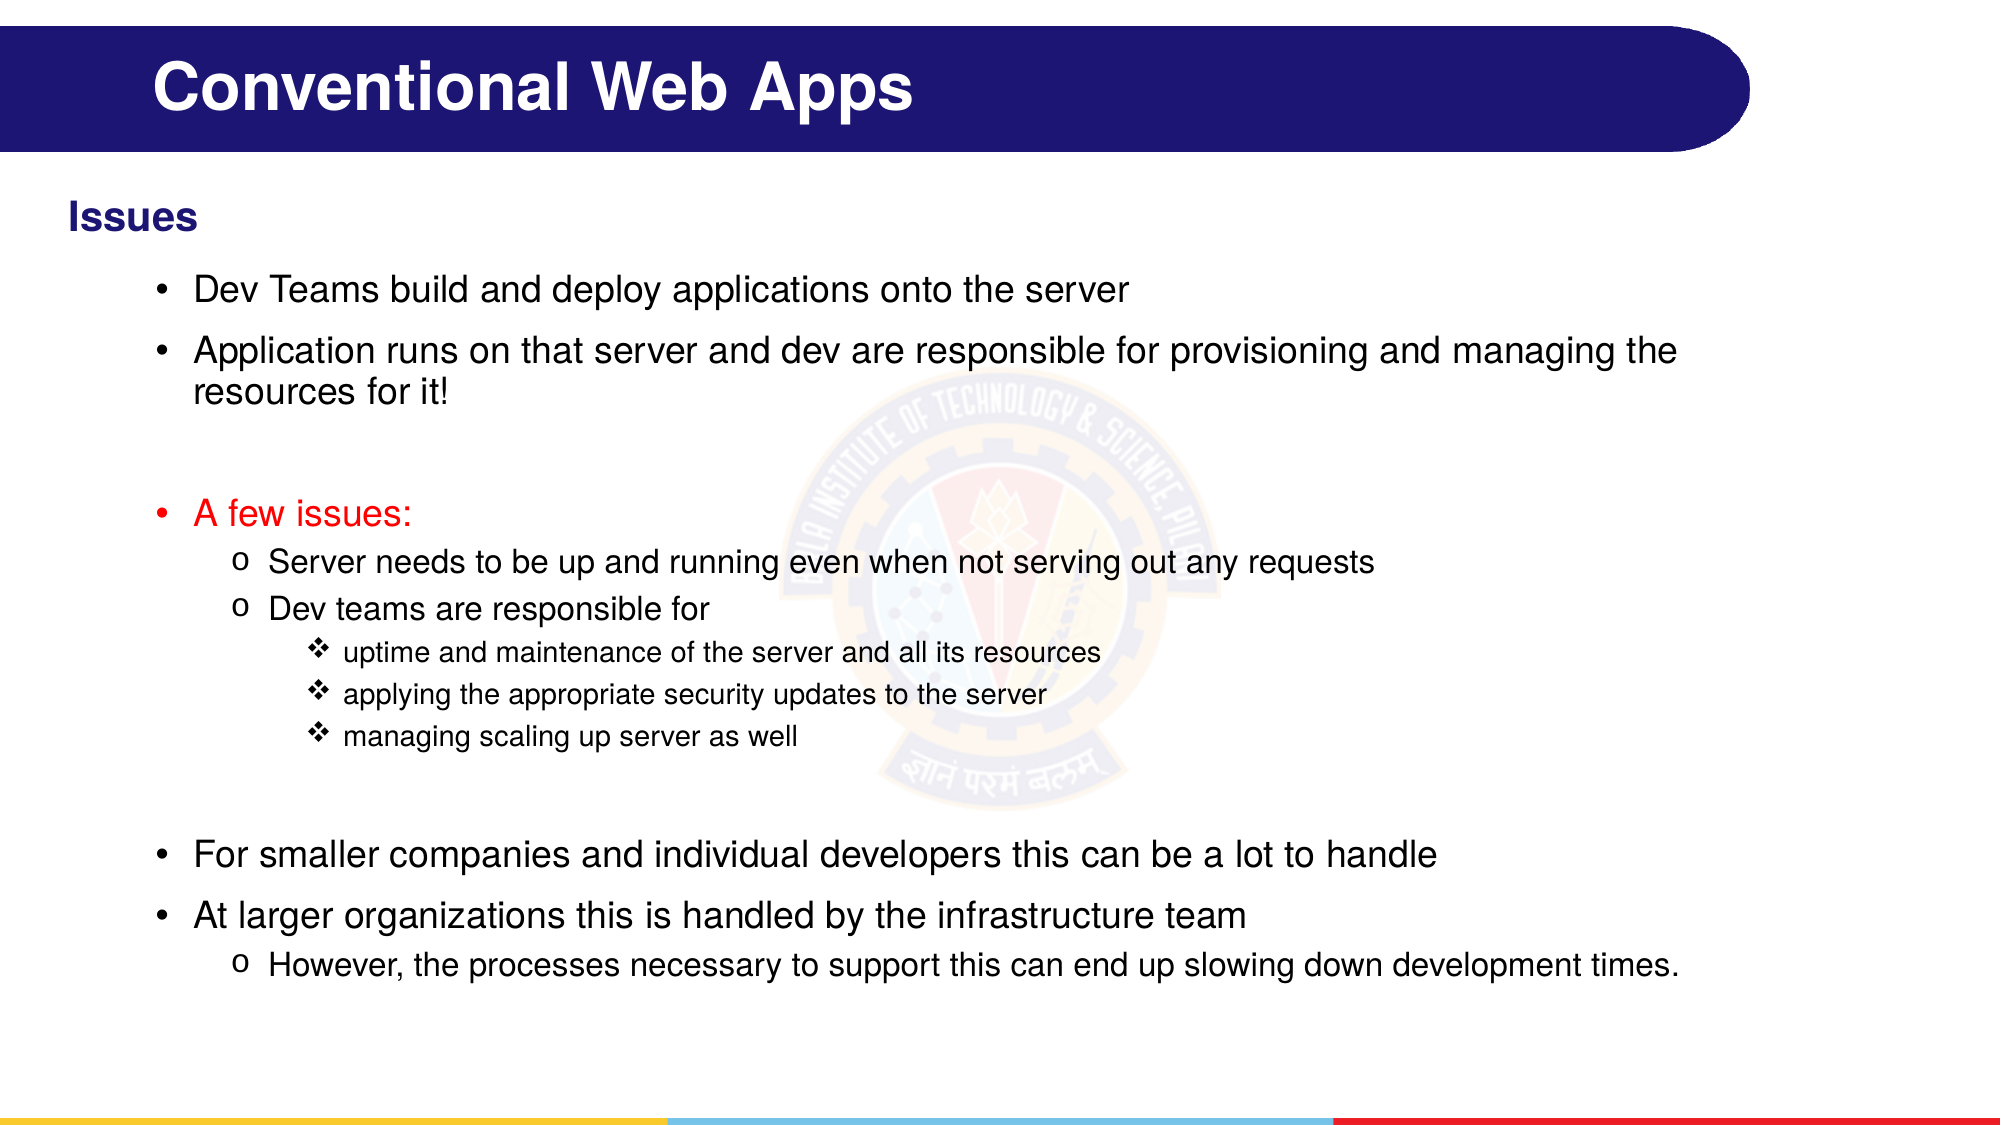

# Conventional Web Apps
Issues
Dev Teams build and deploy applications onto the server
Application runs on that server and dev are responsible for provisioning and managing the resources for it!

A few issues:
Server needs to be up and running even when not serving out any requests
Dev teams are responsible for
uptime and maintenance of the server and all its resources
applying the appropriate security updates to the server
managing scaling up server as well

For smaller companies and individual developers this can be a lot to handle
At larger organizations this is handled by the infrastructure team
However, the processes necessary to support this can end up slowing down development times.